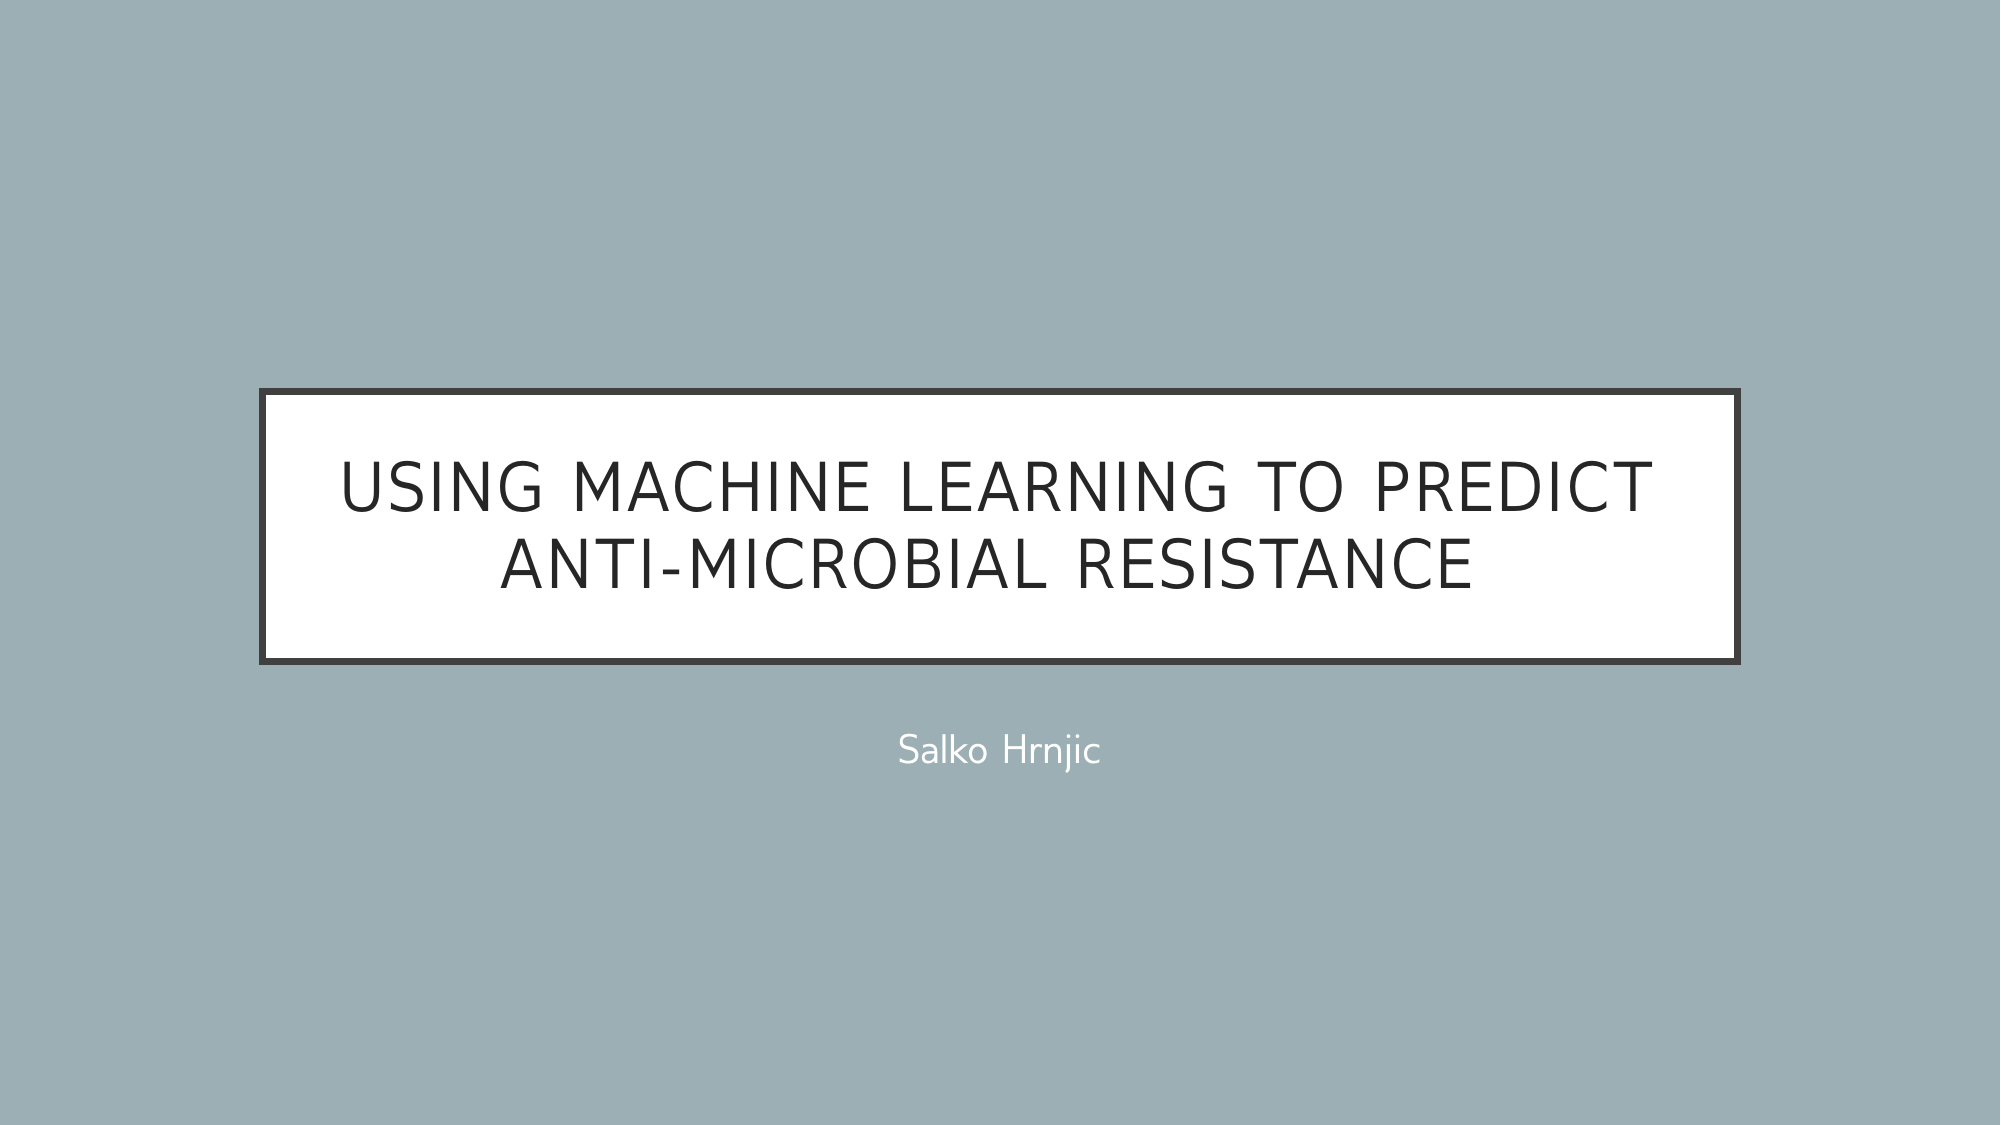

# Using Machine Learning to predict Anti-Microbial Resistance
Salko Hrnjic